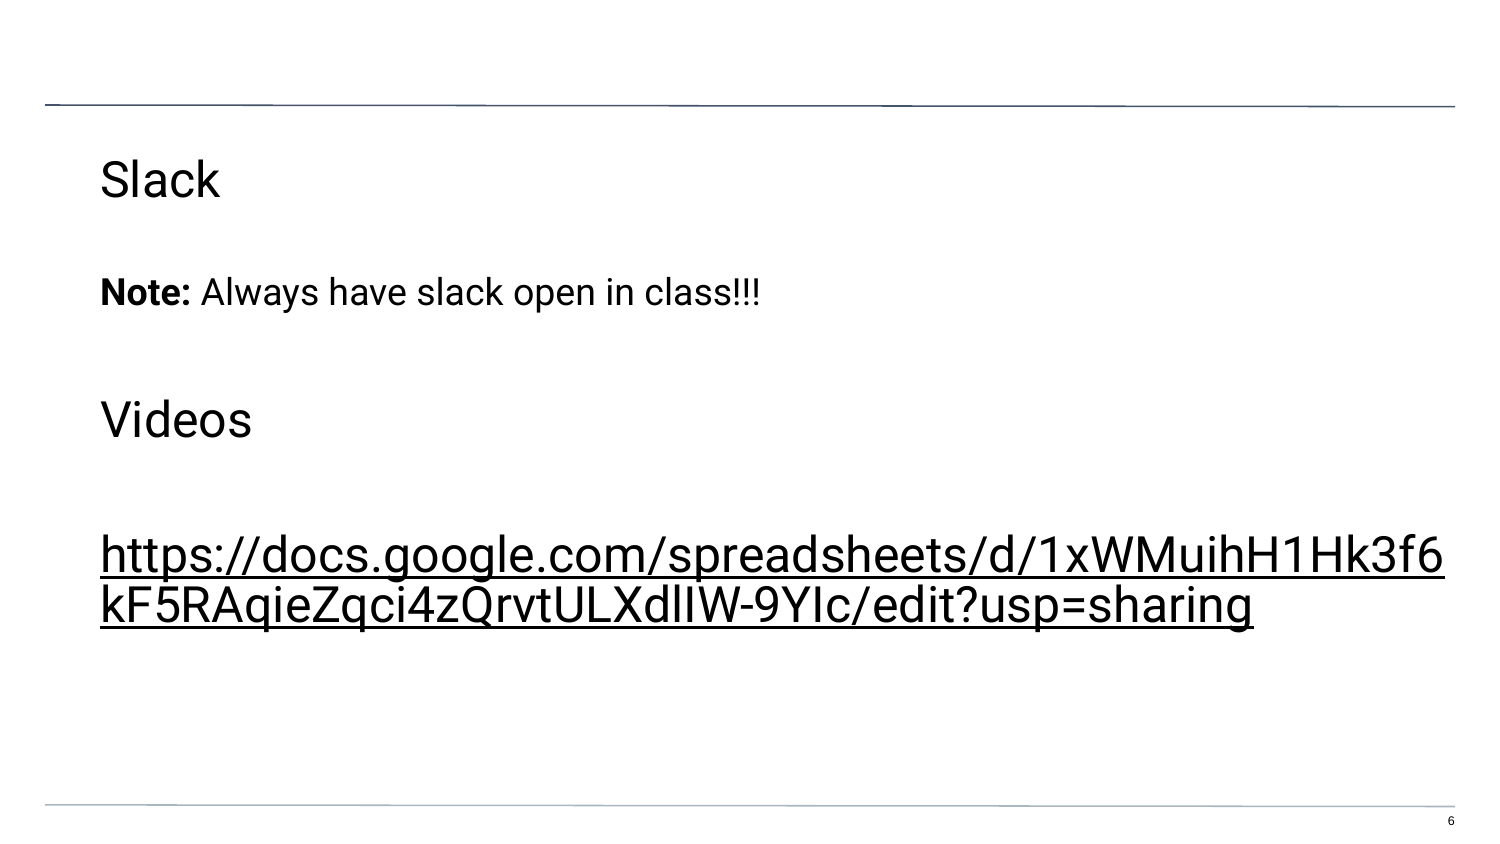

Slack

Note: Always have slack open in class!!!

Videos

https://docs.google.com/spreadsheets/d/1xWMuihH1Hk3f6kF5RAqieZqci4zQrvtULXdlIW-9YIc/edit?usp=sharing